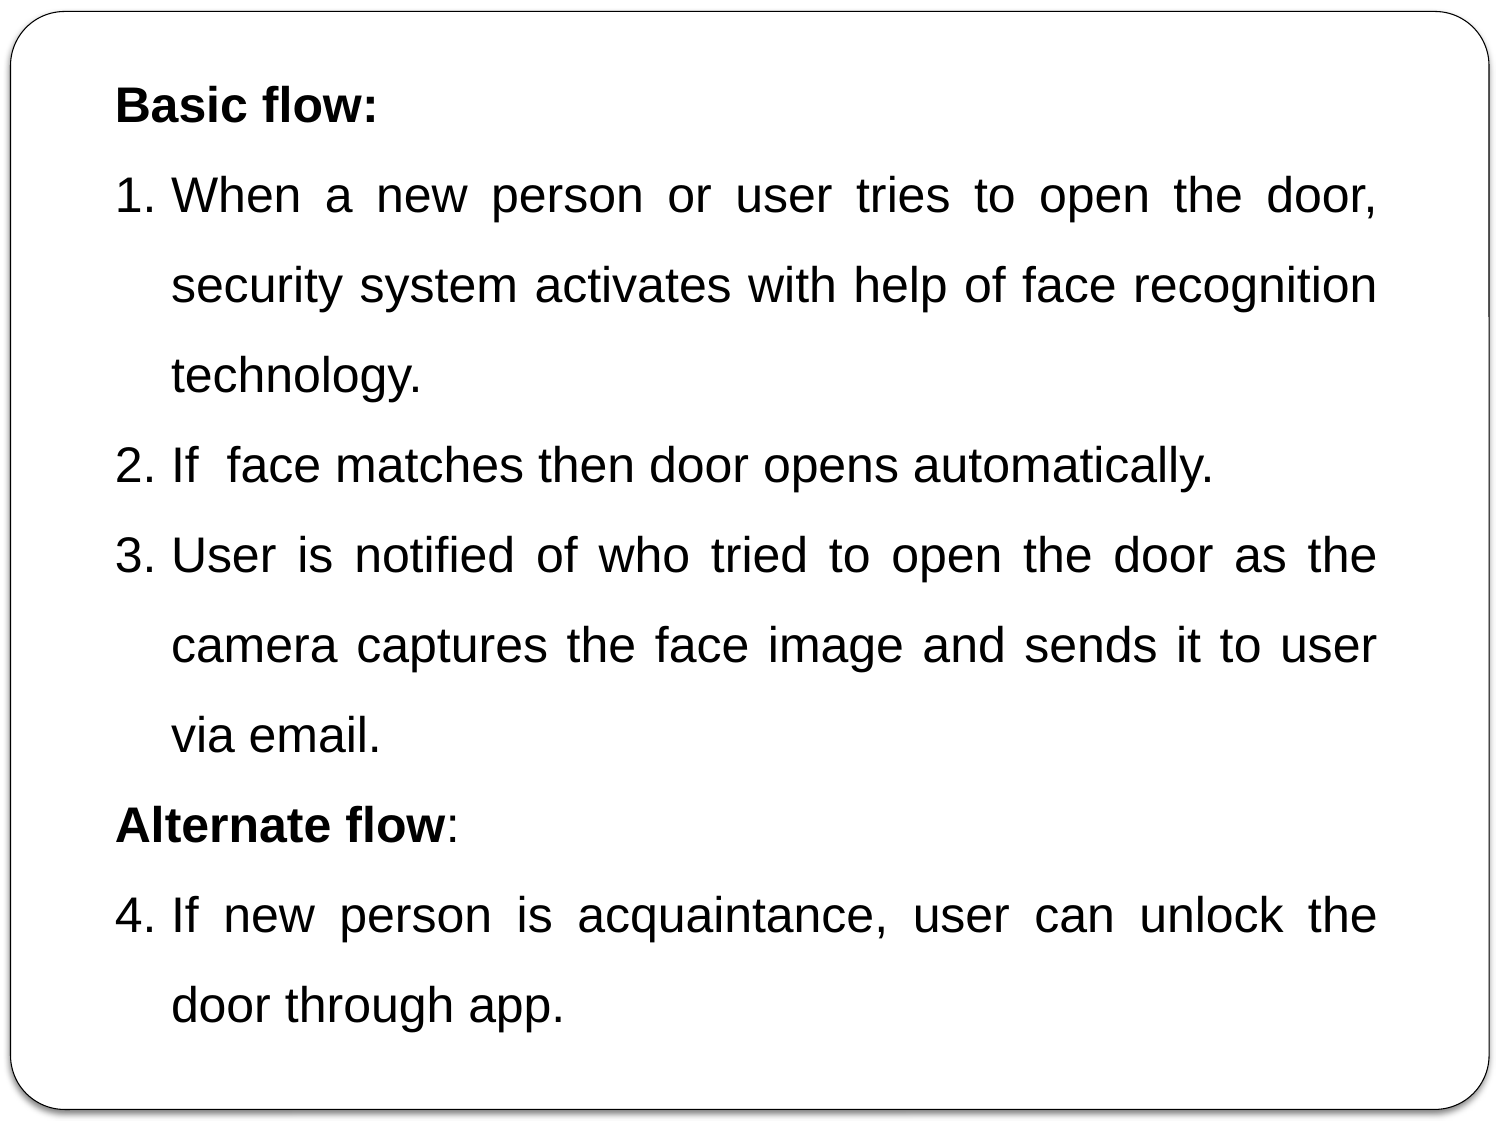

Basic flow:
When a new person or user tries to open the door, security system activates with help of face recognition technology.
If  face matches then door opens automatically.
User is notified of who tried to open the door as the camera captures the face image and sends it to user via email.
Alternate flow:
If new person is acquaintance, user can unlock the door through app.